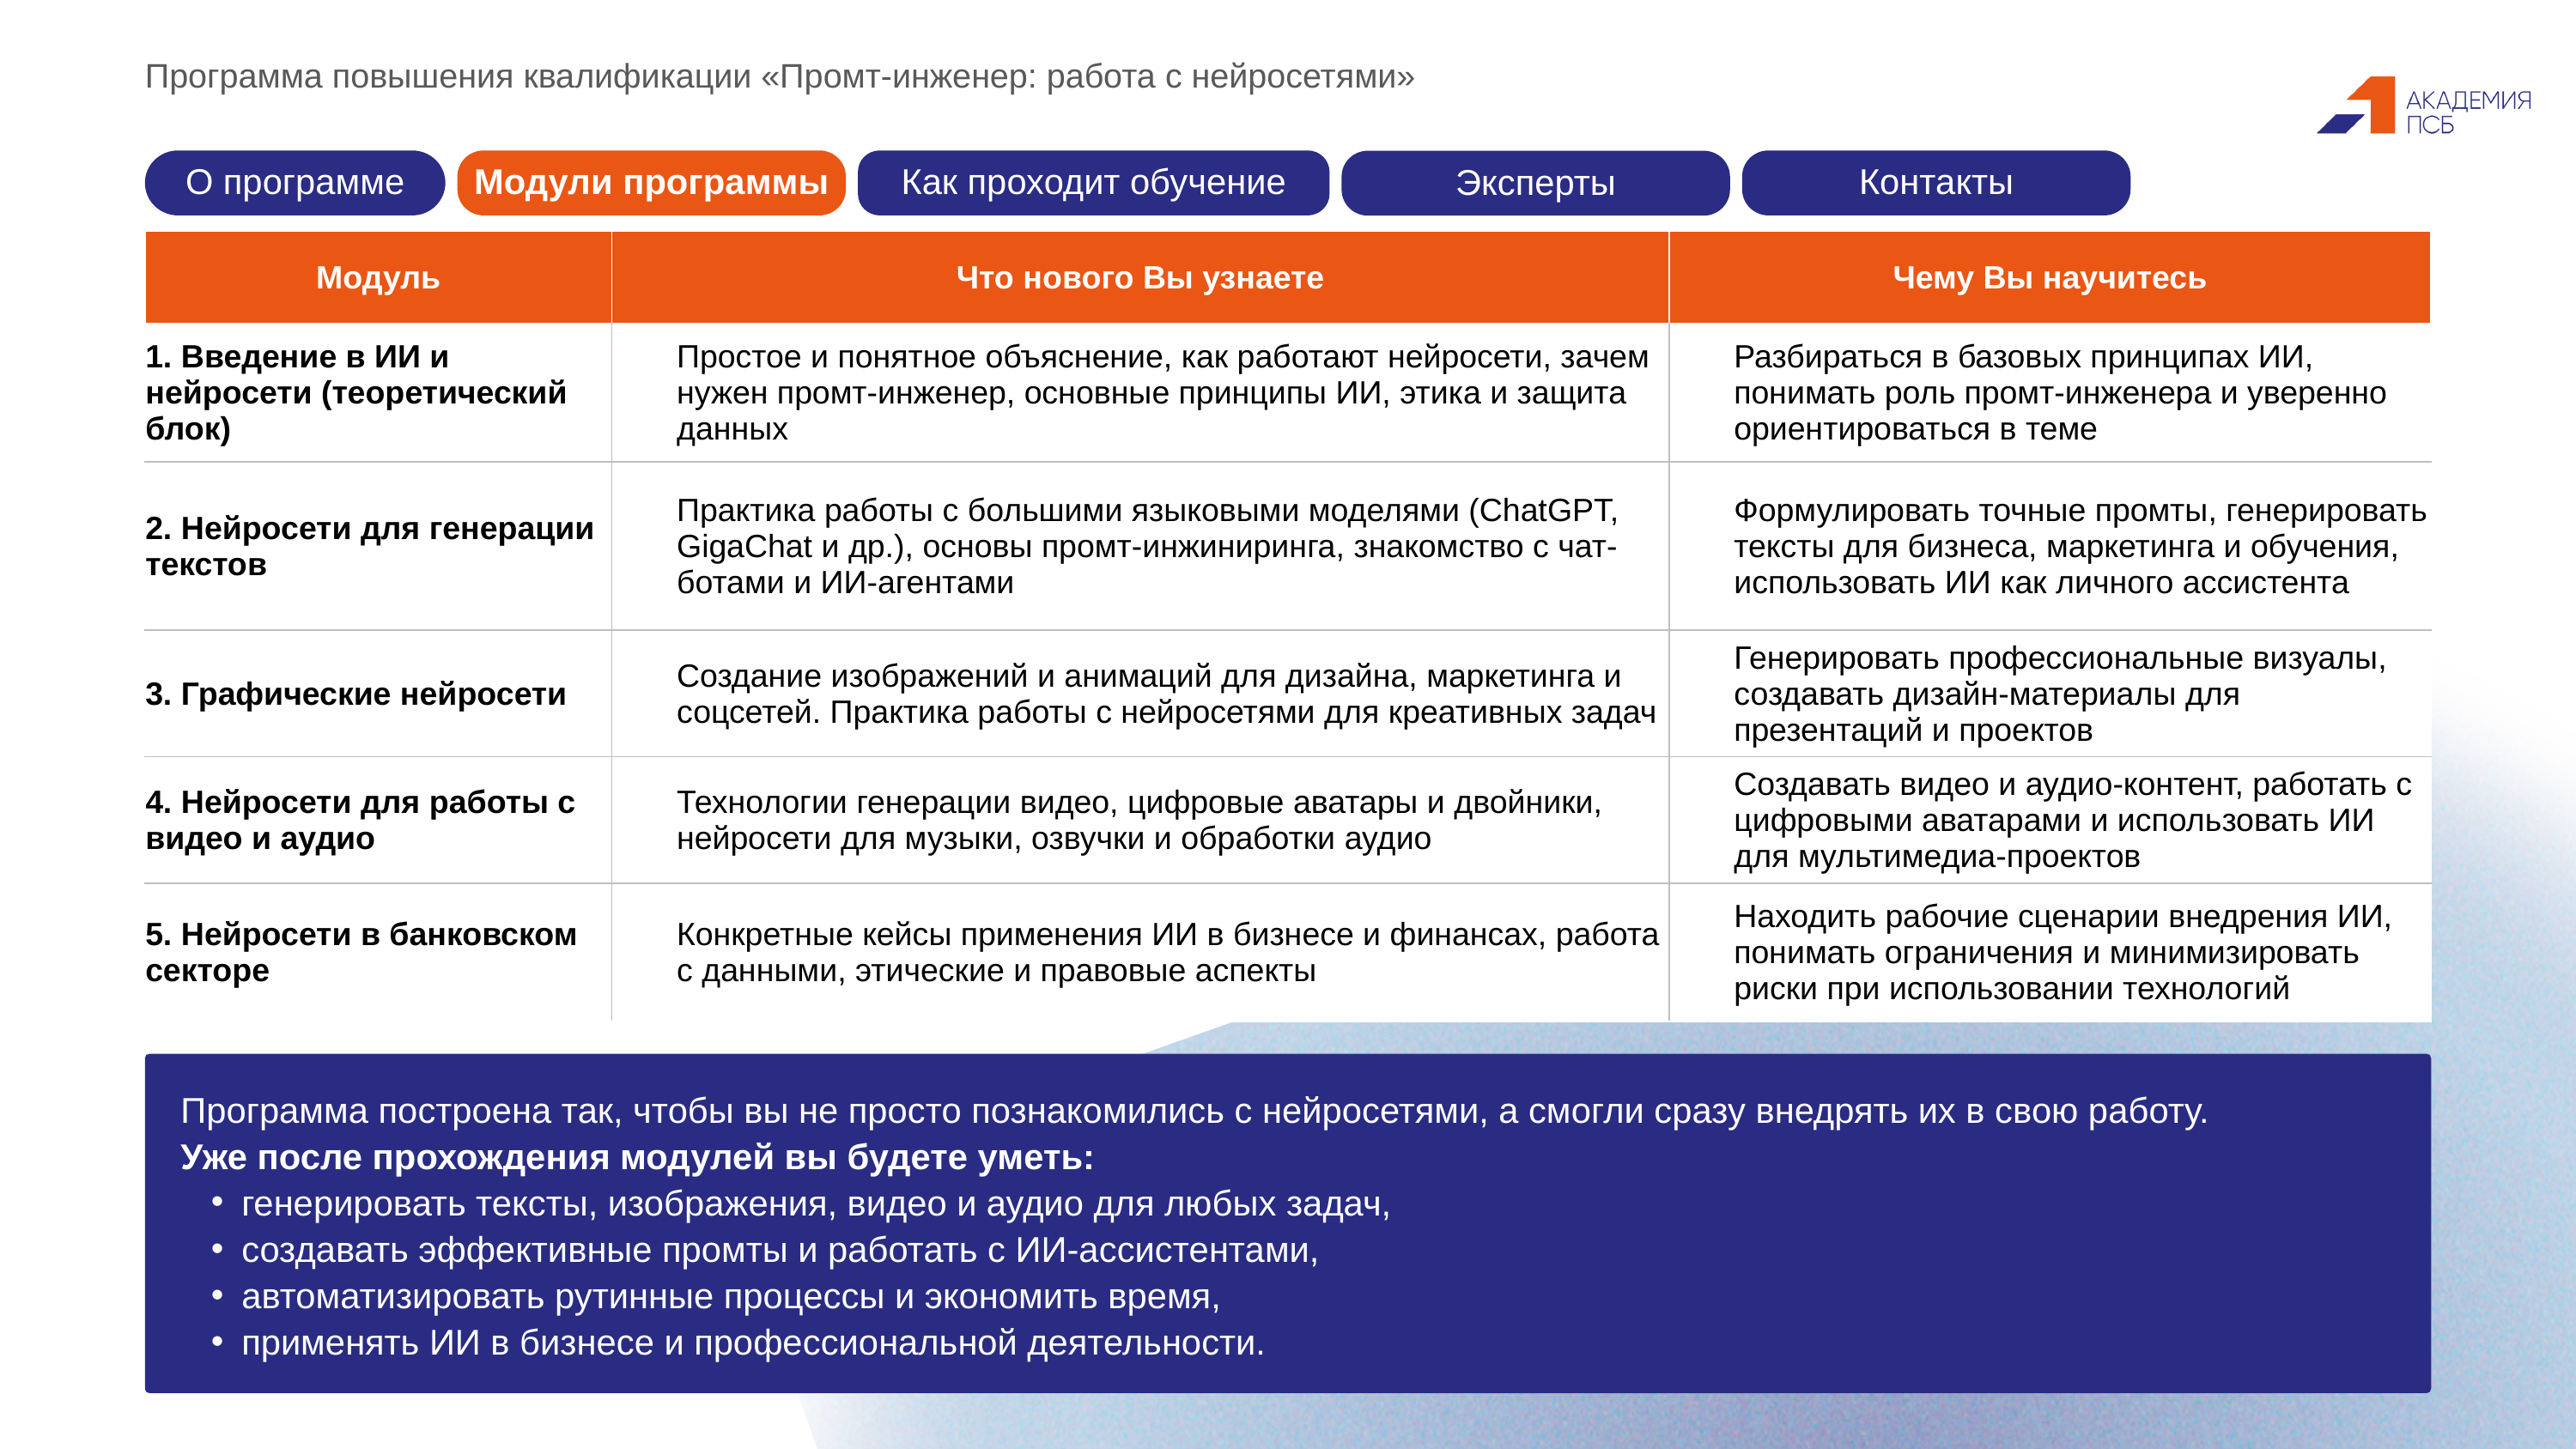

Программа повышения квалификации «Промт-инженер: работа с нейросетями»

О программе

Модули программы

Как проходит обучение

Контакты

Эксперты
| Модуль | Что нового Вы узнаете | Чему Вы научитесь |
| --- | --- | --- |
| 1. Введение в ИИ и нейросети (теоретический блок) | Простое и понятное объяснение, как работают нейросети, зачем нужен промт-инженер, основные принципы ИИ, этика и защита данных | Разбираться в базовых принципах ИИ, понимать роль промт-инженера и уверенно ориентироваться в теме |
| 2. Нейросети для генерации текстов | Практика работы с большими языковыми моделями (ChatGPT, GigaChat и др.), основы промт-инжиниринга, знакомство с чат-ботами и ИИ-агентами | Формулировать точные промты, генерировать тексты для бизнеса, маркетинга и обучения, использовать ИИ как личного ассистента |
| 3. Графические нейросети | Создание изображений и анимаций для дизайна, маркетинга и соцсетей. Практика работы с нейросетями для креативных задач | Генерировать профессиональные визуалы, создавать дизайн-материалы для презентаций и проектов |
| 4. Нейросети для работы с видео и аудио | Технологии генерации видео, цифровые аватары и двойники, нейросети для музыки, озвучки и обработки аудио | Создавать видео и аудио-контент, работать с цифровыми аватарами и использовать ИИ для мультимедиа-проектов |
| 5. Нейросети в банковском секторе | Конкретные кейсы применения ИИ в бизнесе и финансах, работа с данными, этические и правовые аспекты | Находить рабочие сценарии внедрения ИИ, понимать ограничения и минимизировать риски при использовании технологий |

Программа построена так, чтобы вы не просто познакомились с нейросетями, а смогли сразу внедрять их в свою работу.
Уже после прохождения модулей вы будете уметь:
генерировать тексты, изображения, видео и аудио для любых задач,
создавать эффективные промты и работать с ИИ-ассистентами,
автоматизировать рутинные процессы и экономить время,
применять ИИ в бизнесе и профессиональной деятельности.